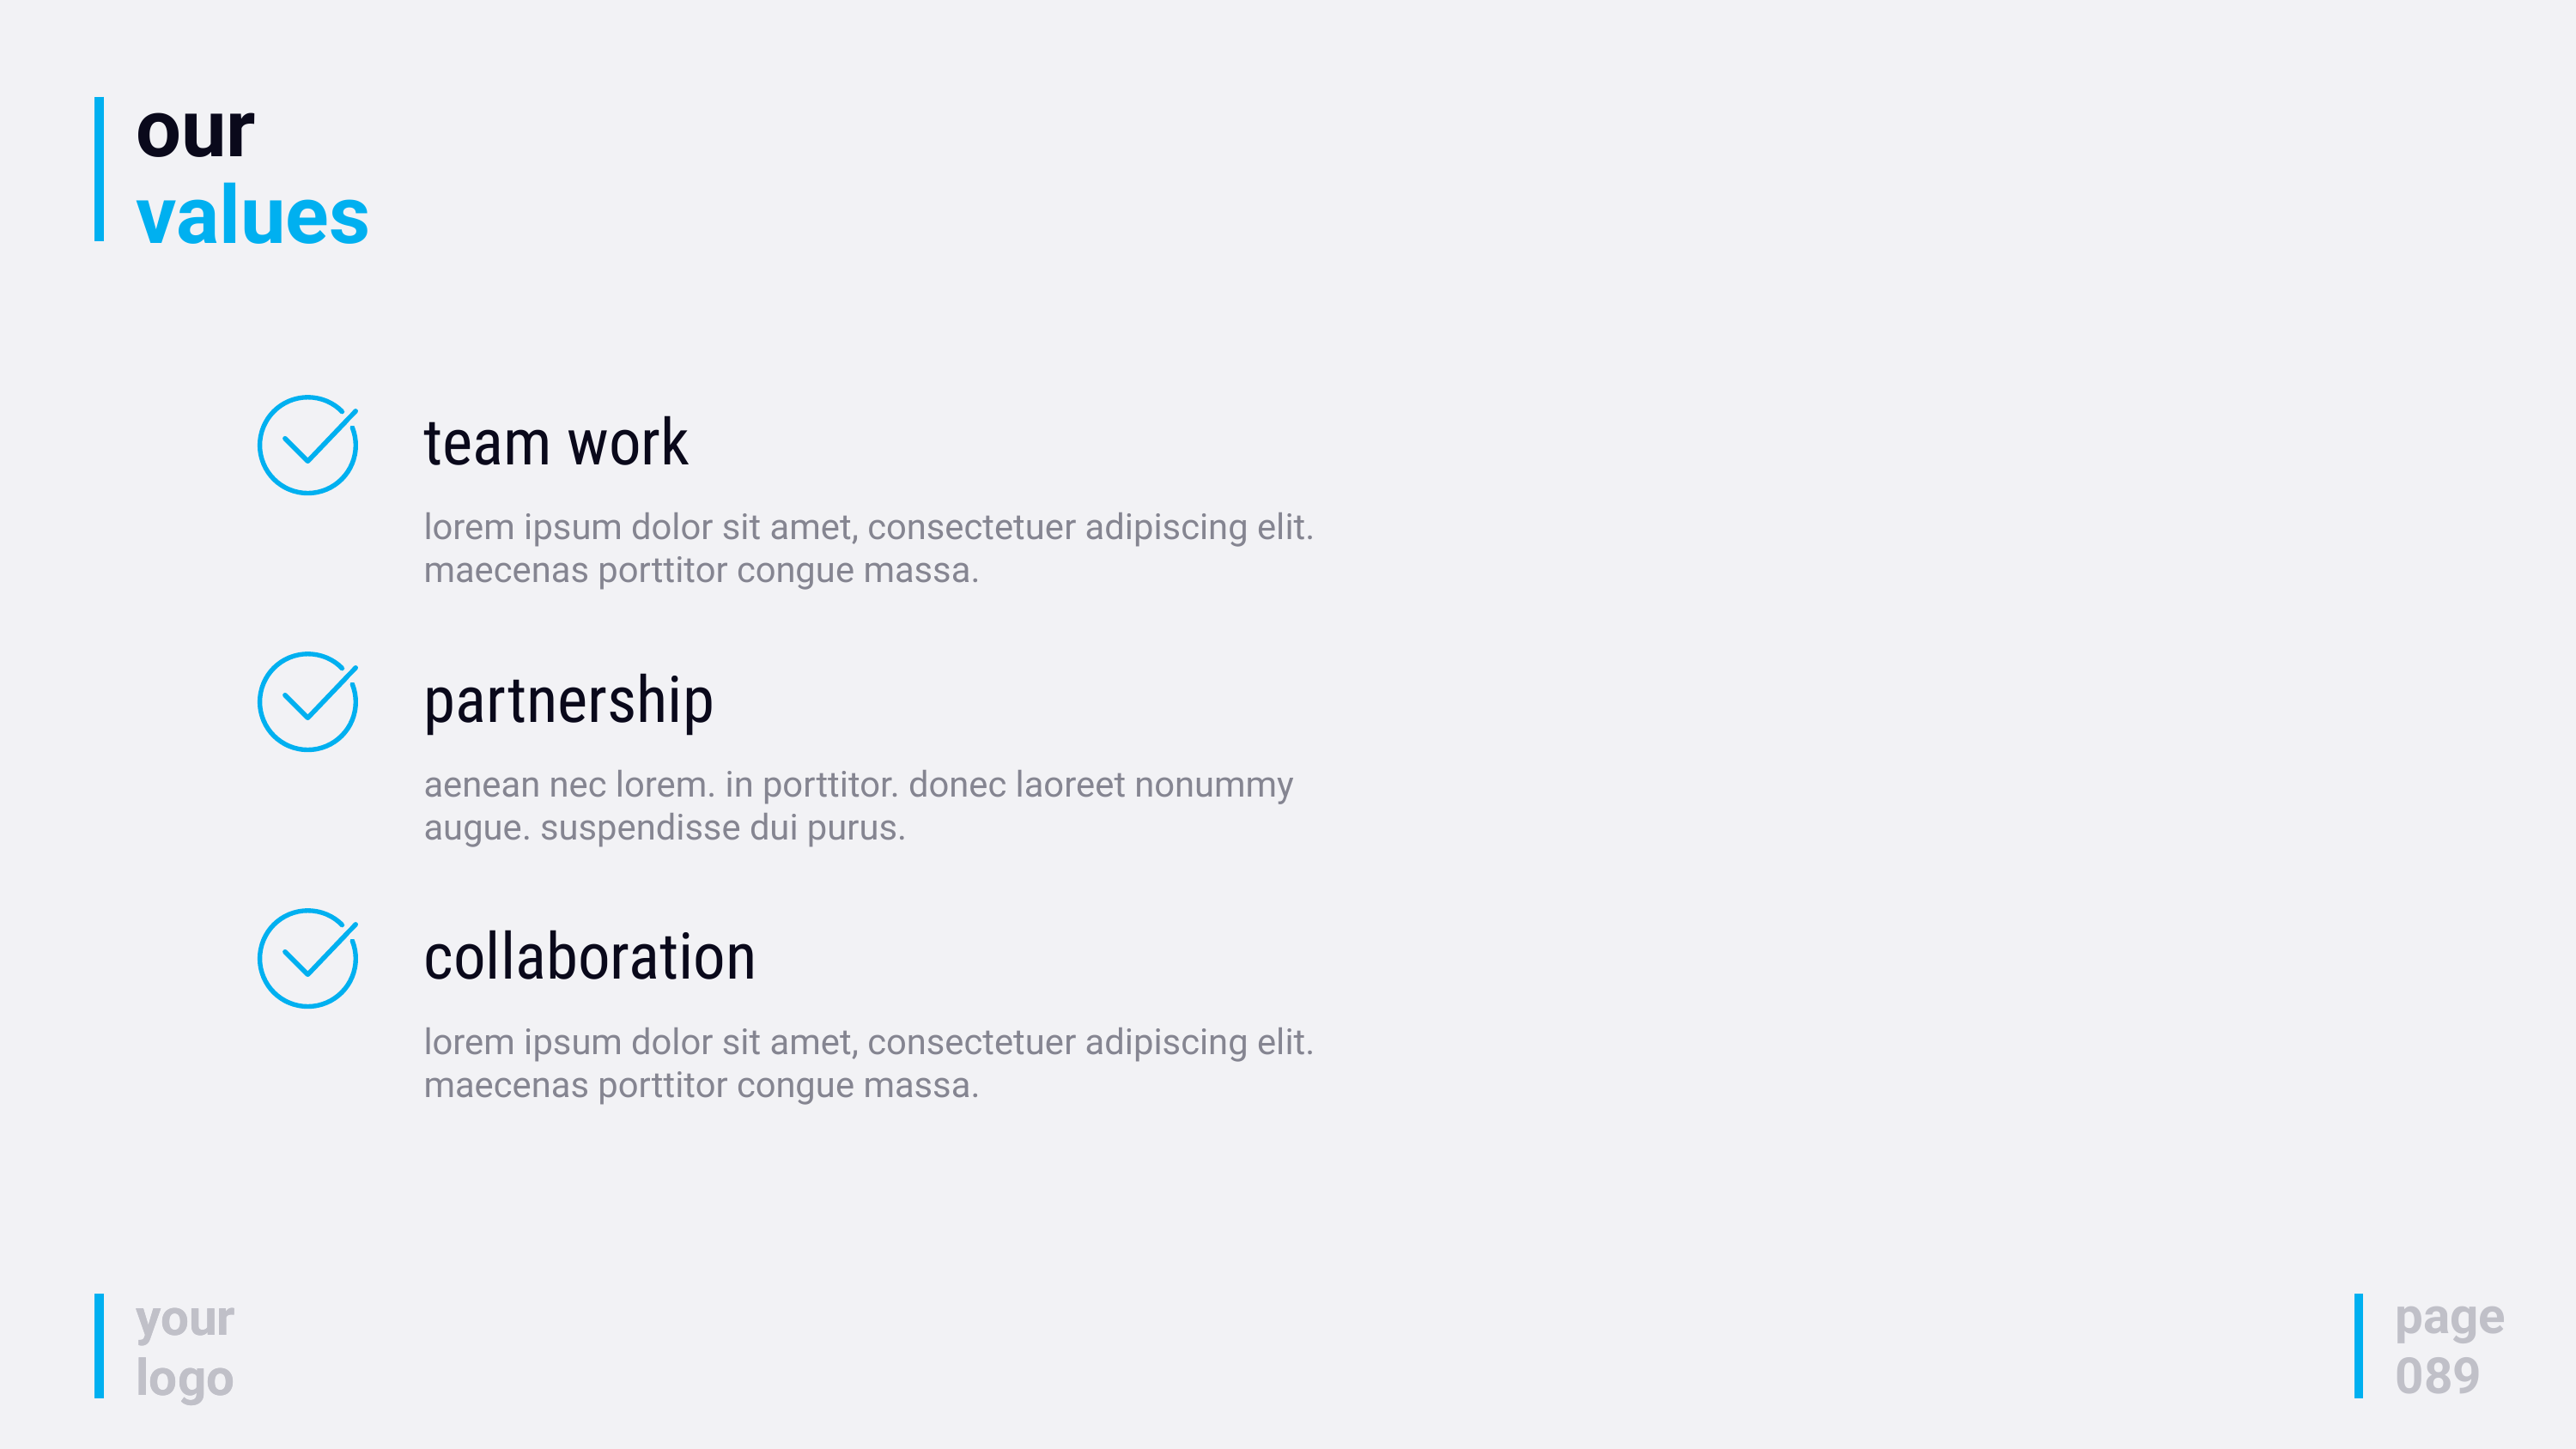

# our values

team work

lorem ipsum dolor sit amet, consectetuer adipiscing elit. maecenas porttitor congue massa.

partnership
aenean nec lorem. in porttitor. donec laoreet nonummy augue. suspendisse dui purus.

collaboration
lorem ipsum dolor sit amet, consectetuer adipiscing elit. maecenas porttitor congue massa.
page
089